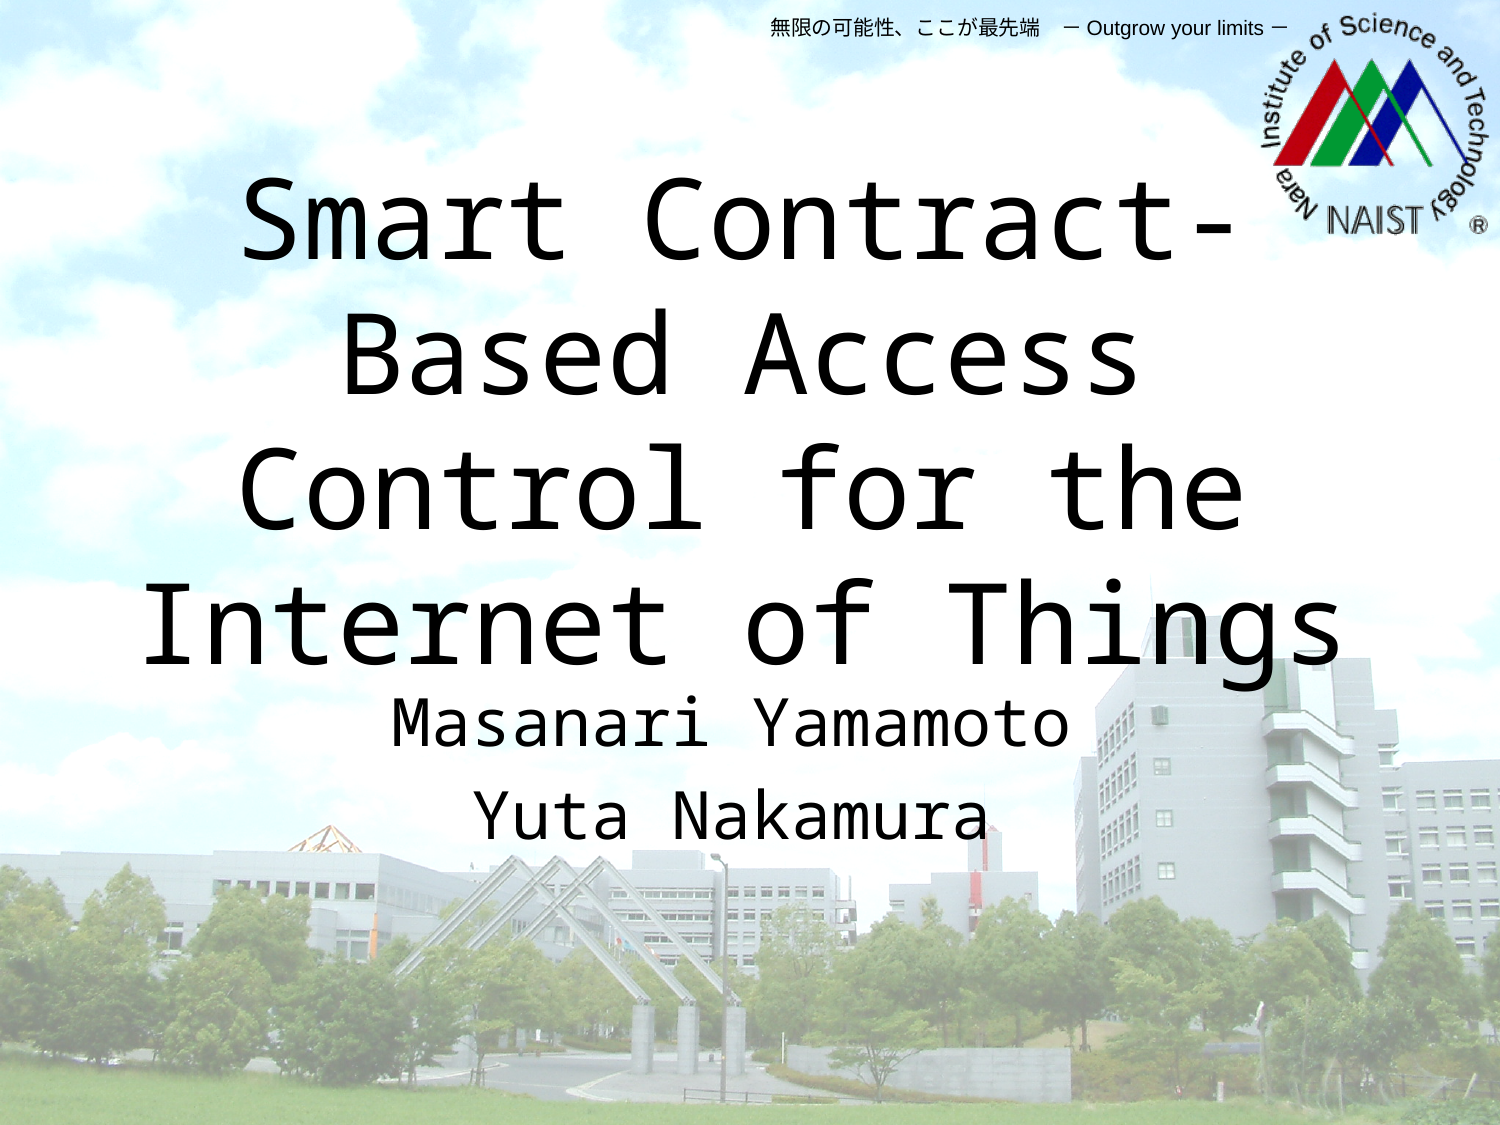

# Smart Contract-Based Access Control for the Internet of Things
Masanari Yamamoto
Yuta Nakamura